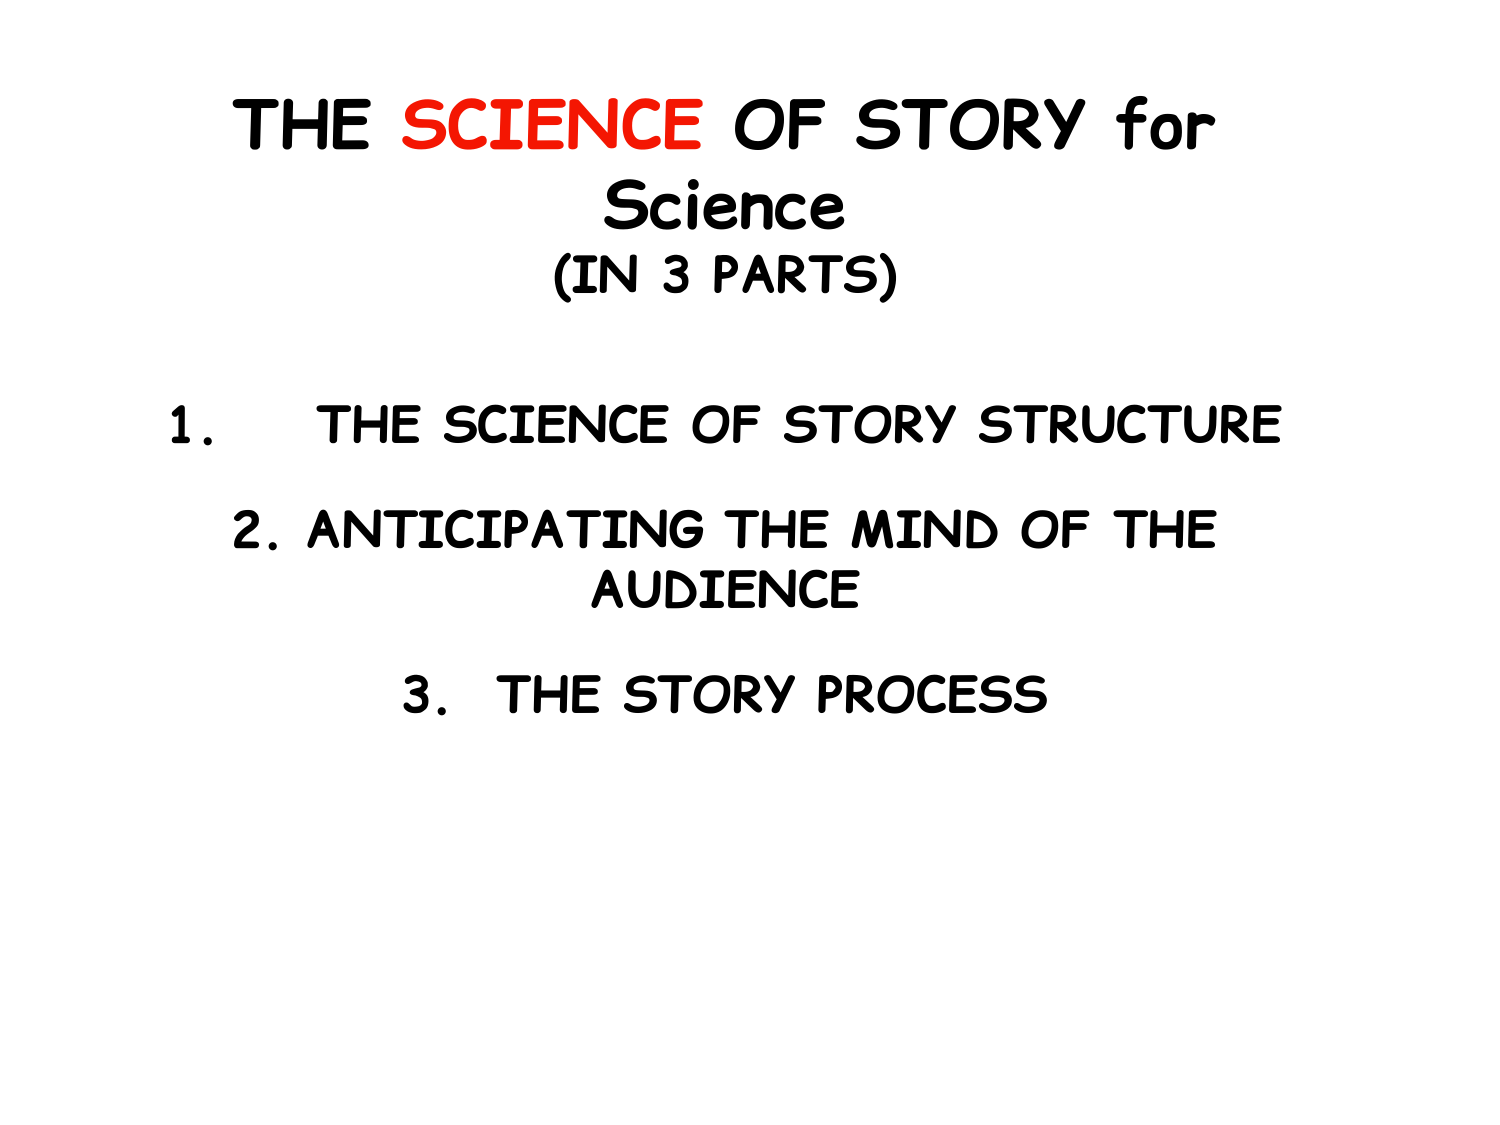

THE SCIENCE OF STORY for Science
(IN 3 PARTS)
1.	THE SCIENCE OF STORY STRUCTURE
2. ANTICIPATING THE MIND OF THE AUDIENCE
3.  THE STORY PROCESS